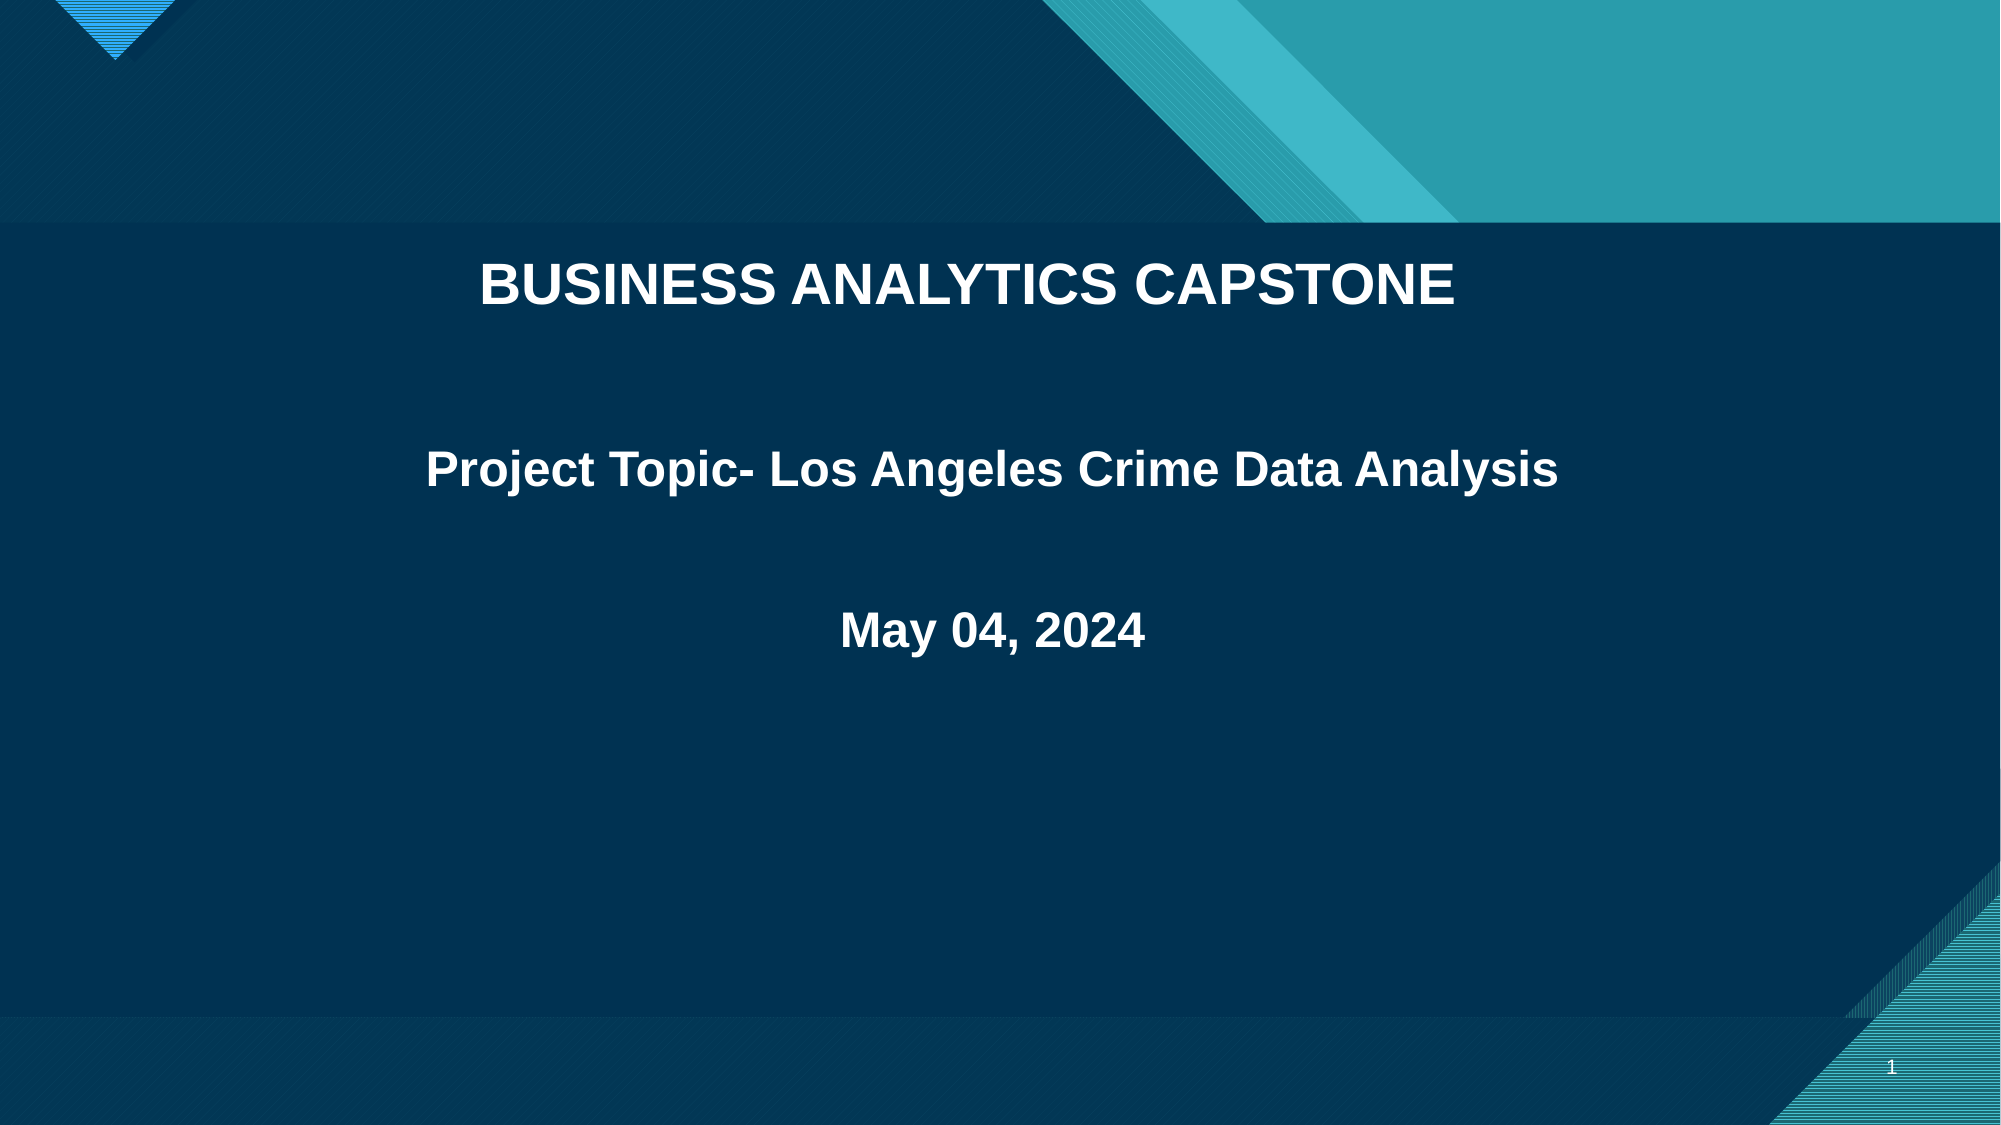

#
BUSINESS ANALYTICS CAPSTONE
Project Topic- Los Angeles Crime Data Analysis

May 04, 2024

1